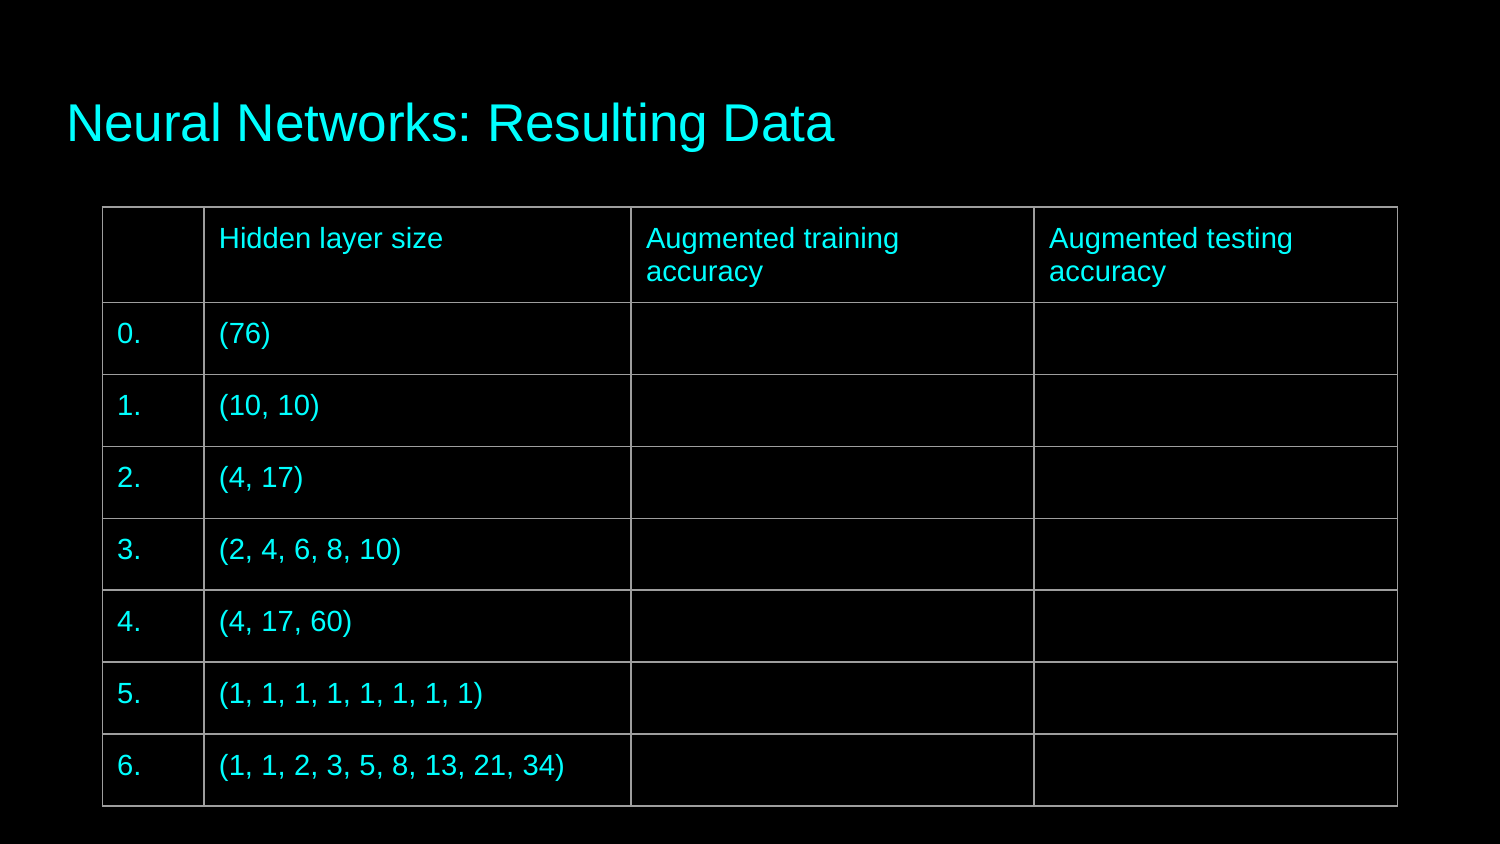

# Neural Networks: Resulting Data
|  | Hidden layer size | Augmented training accuracy | Augmented testing accuracy |
| --- | --- | --- | --- |
| 0. | (76) |  |  |
| 1. | (10, 10) |  |  |
| 2. | (4, 17) |  |  |
| 3. | (2, 4, 6, 8, 10) |  |  |
| 4. | (4, 17, 60) |  |  |
| 5. | (1, 1, 1, 1, 1, 1, 1, 1) |  |  |
| 6. | (1, 1, 2, 3, 5, 8, 13, 21, 34) |  |  |